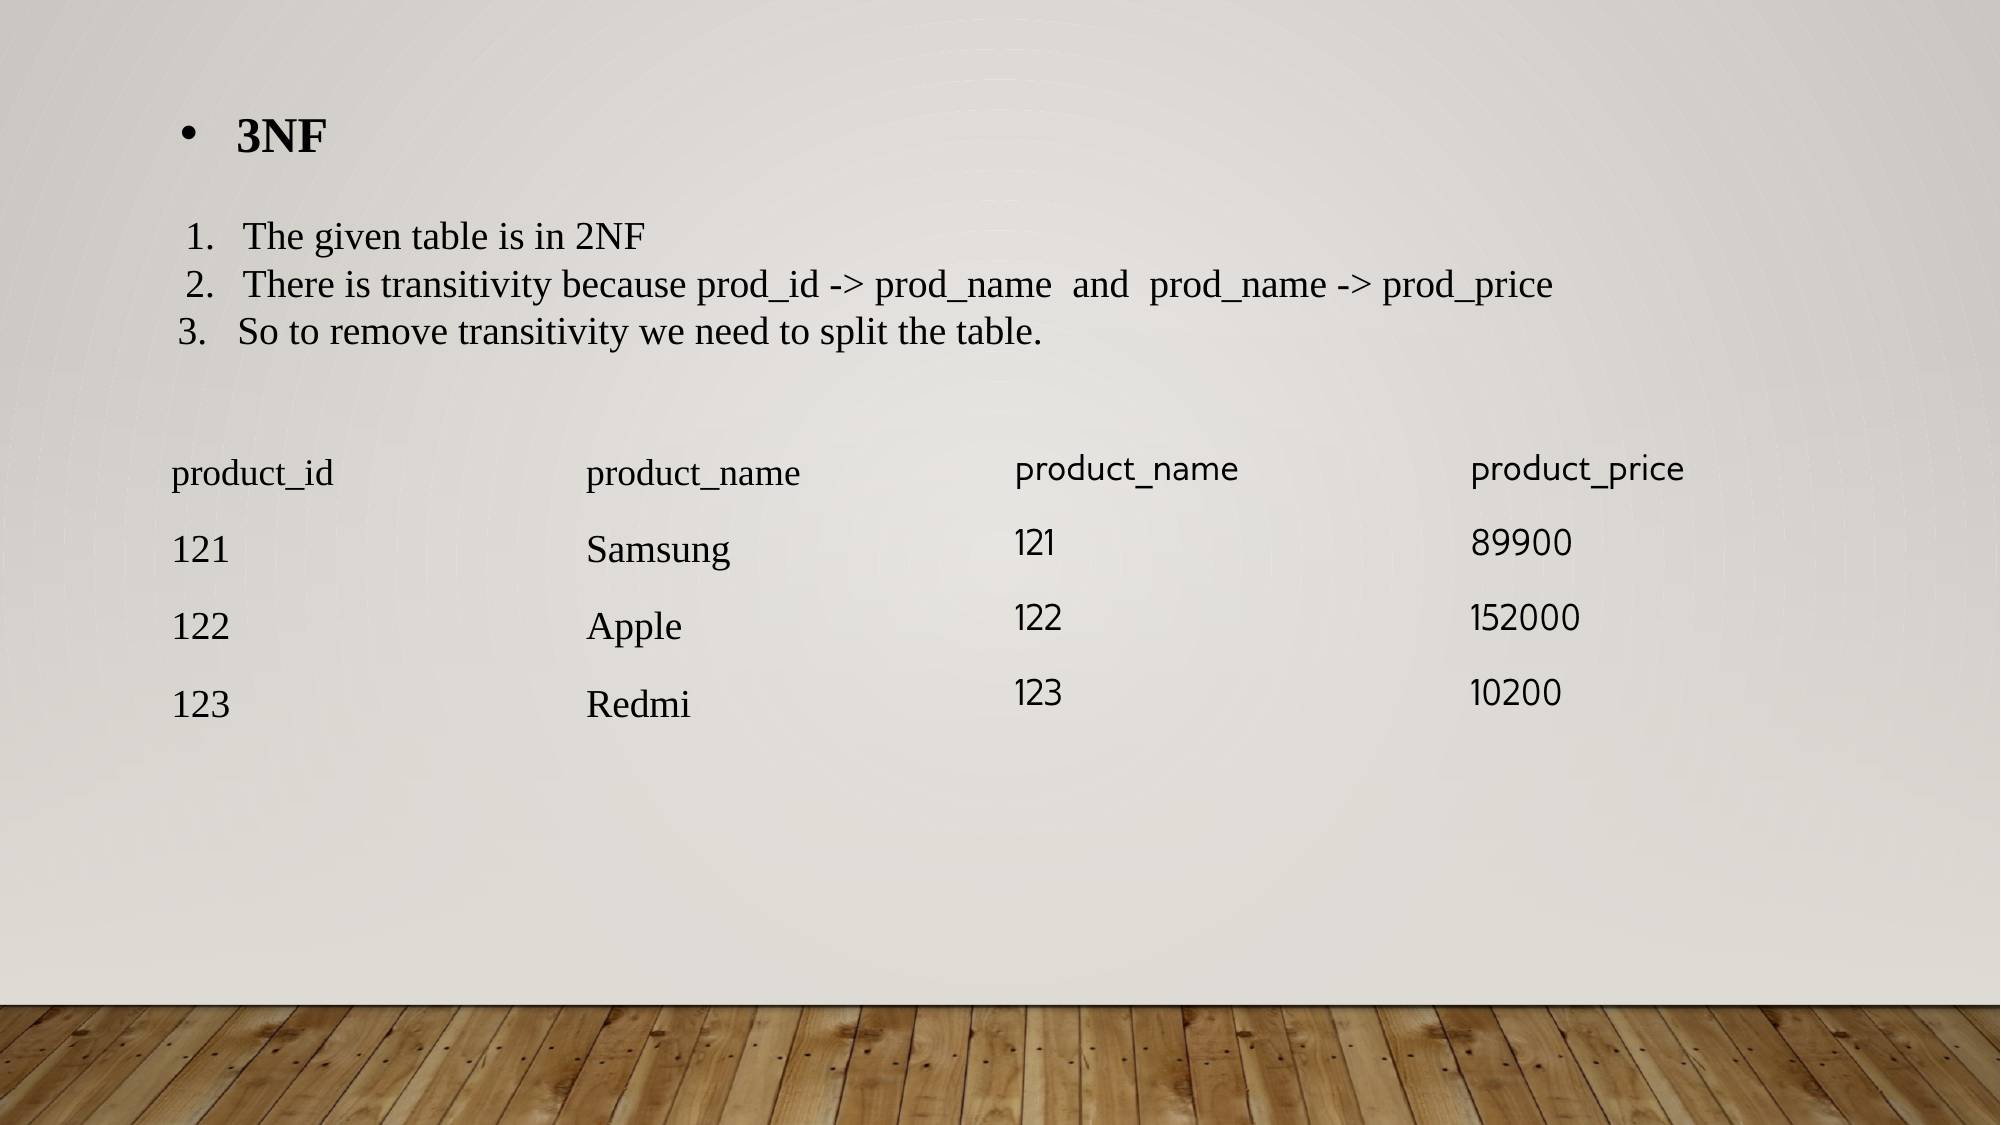

3NF

The given table is in 2NF
There is transitivity because prod_id -> prod_name  and  prod_name -> prod_price
 3.   So to remove transitivity we need to split the table.

| product\_id | product\_name |
| --- | --- |
| 121 | Samsung |
| 122 | Apple |
| 123 | Redmi |
| product\_name | product\_price |
| --- | --- |
| 121 | 89900 |
| 122 | 152000 |
| 123 | 10200 |